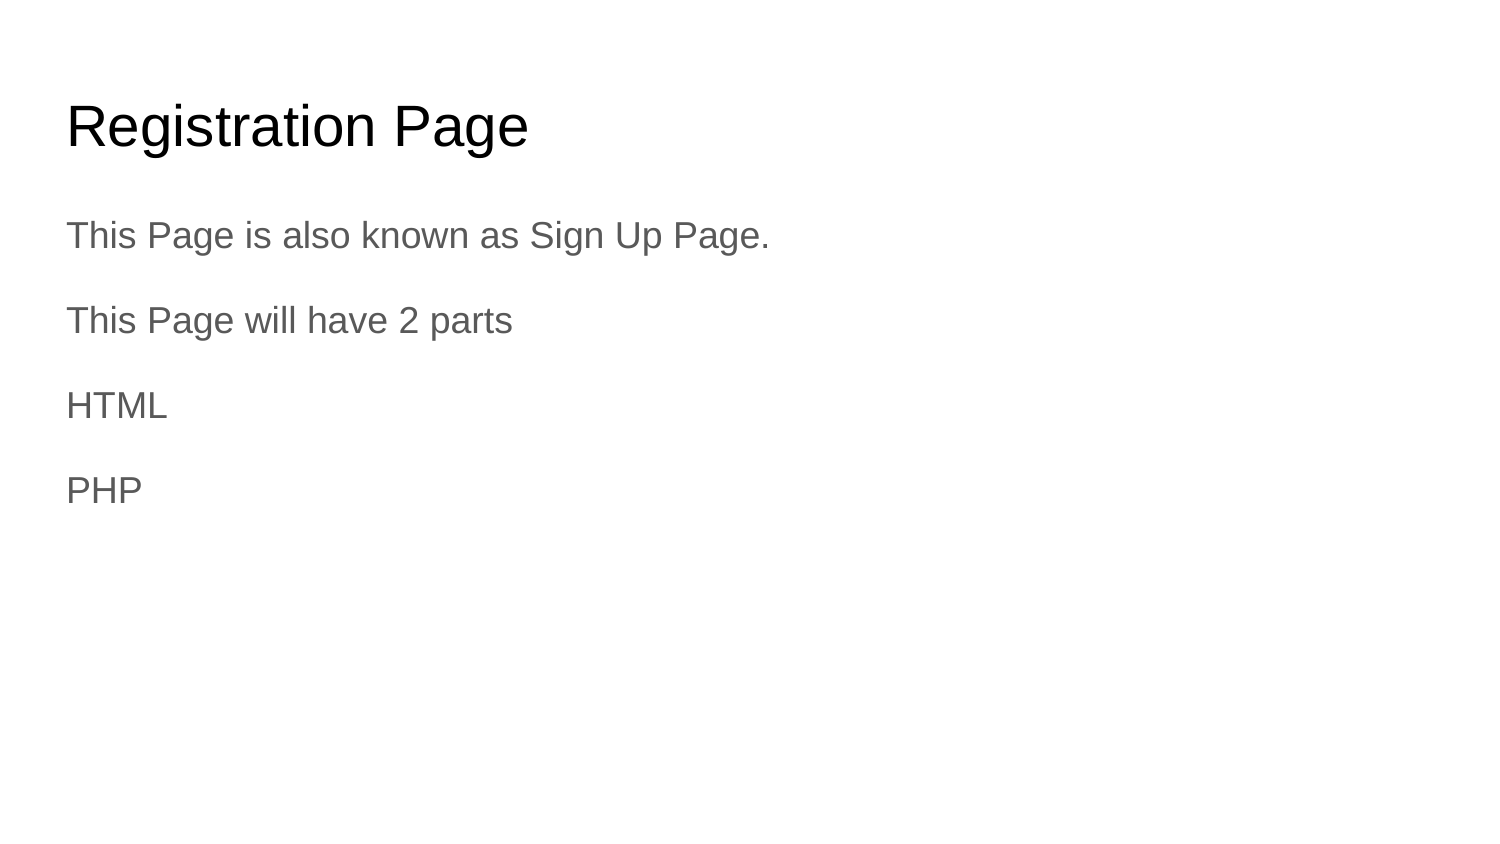

# Registration Page
This Page is also known as Sign Up Page.
This Page will have 2 parts
HTML
PHP